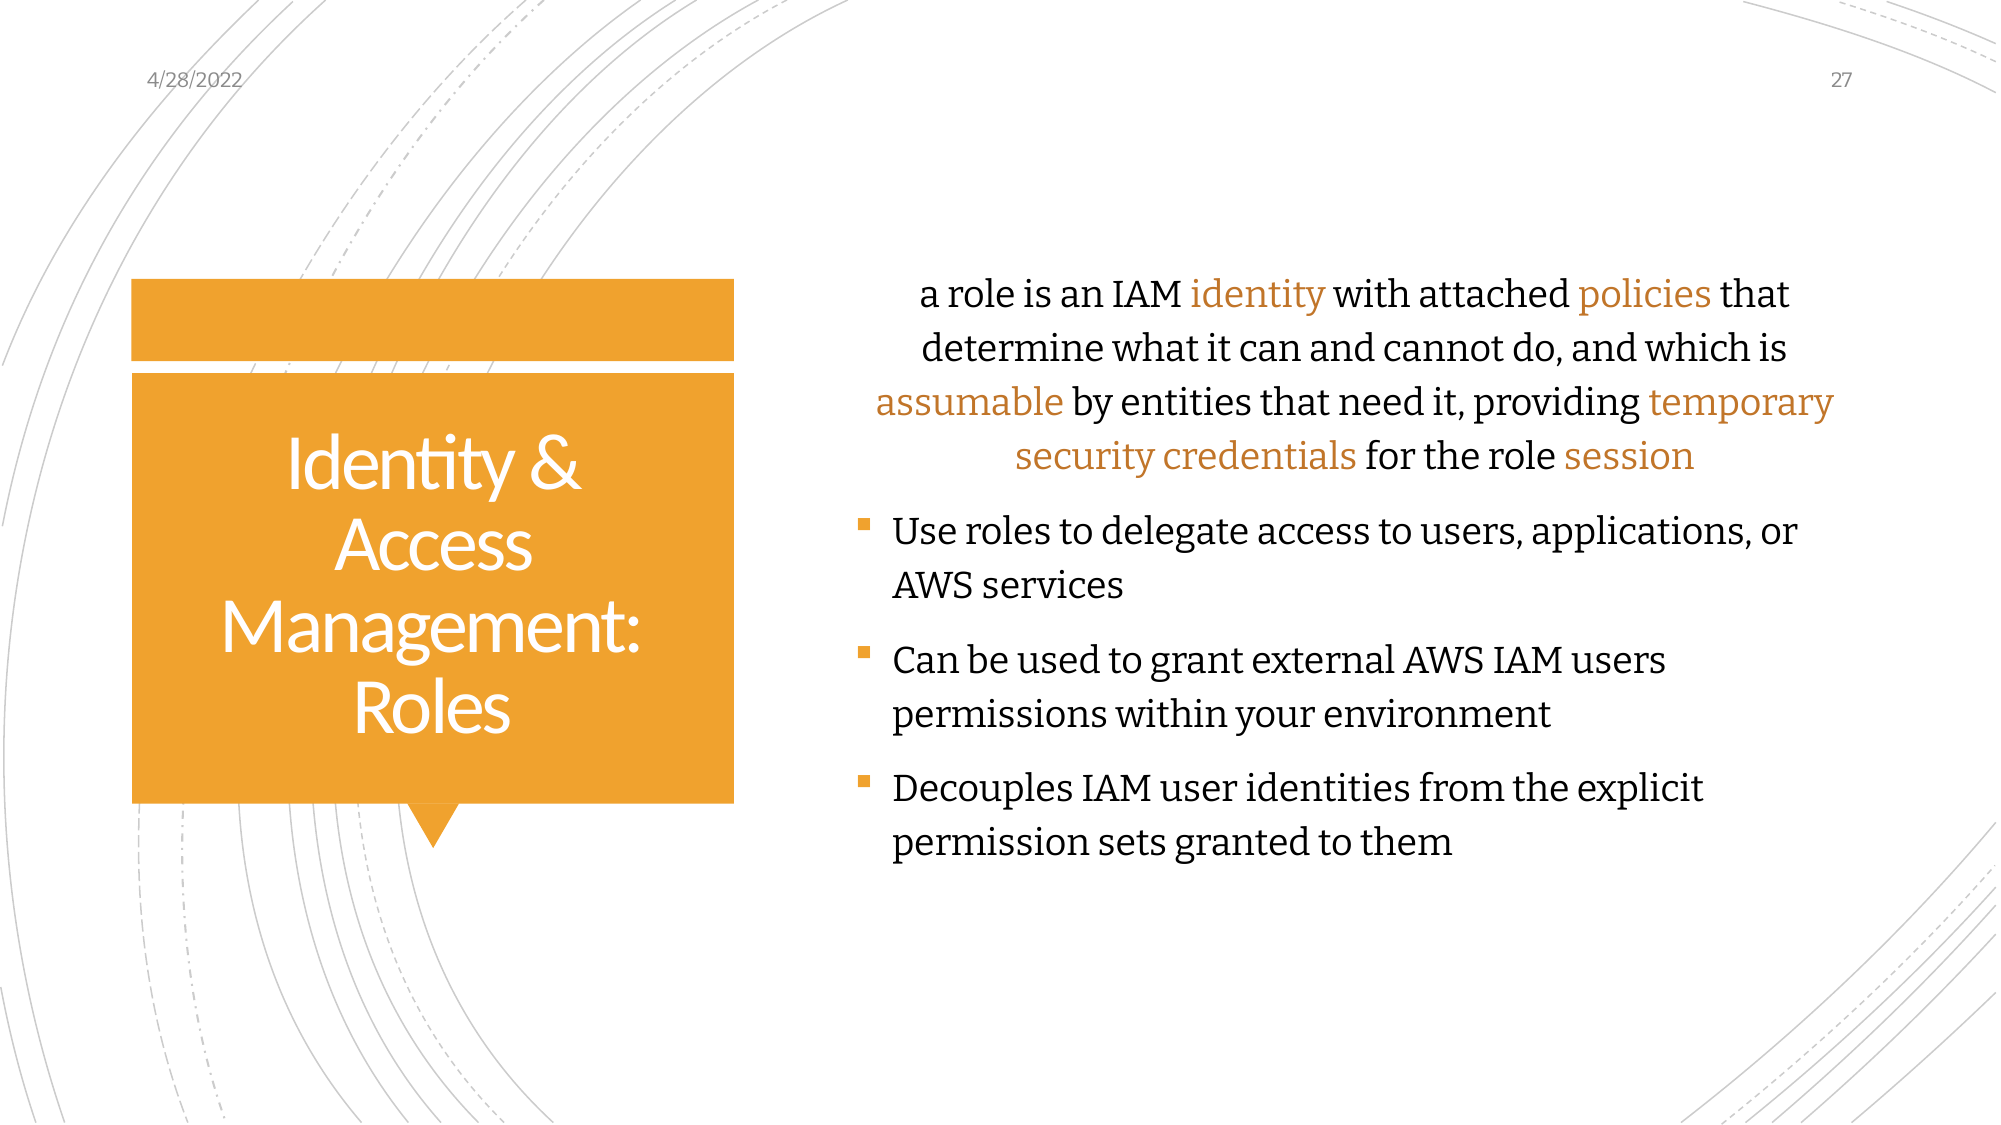

4/28/2022
27
a role is an IAM identity with attached policies that determine what it can and cannot do, and which is assumable by entities that need it, providing temporary security credentials for the role session
Use roles to delegate access to users, applications, or AWS services
Can be used to grant external AWS IAM users permissions within your environment
Decouples IAM user identities from the explicit permission sets granted to them
# Identity & Access Management: Roles